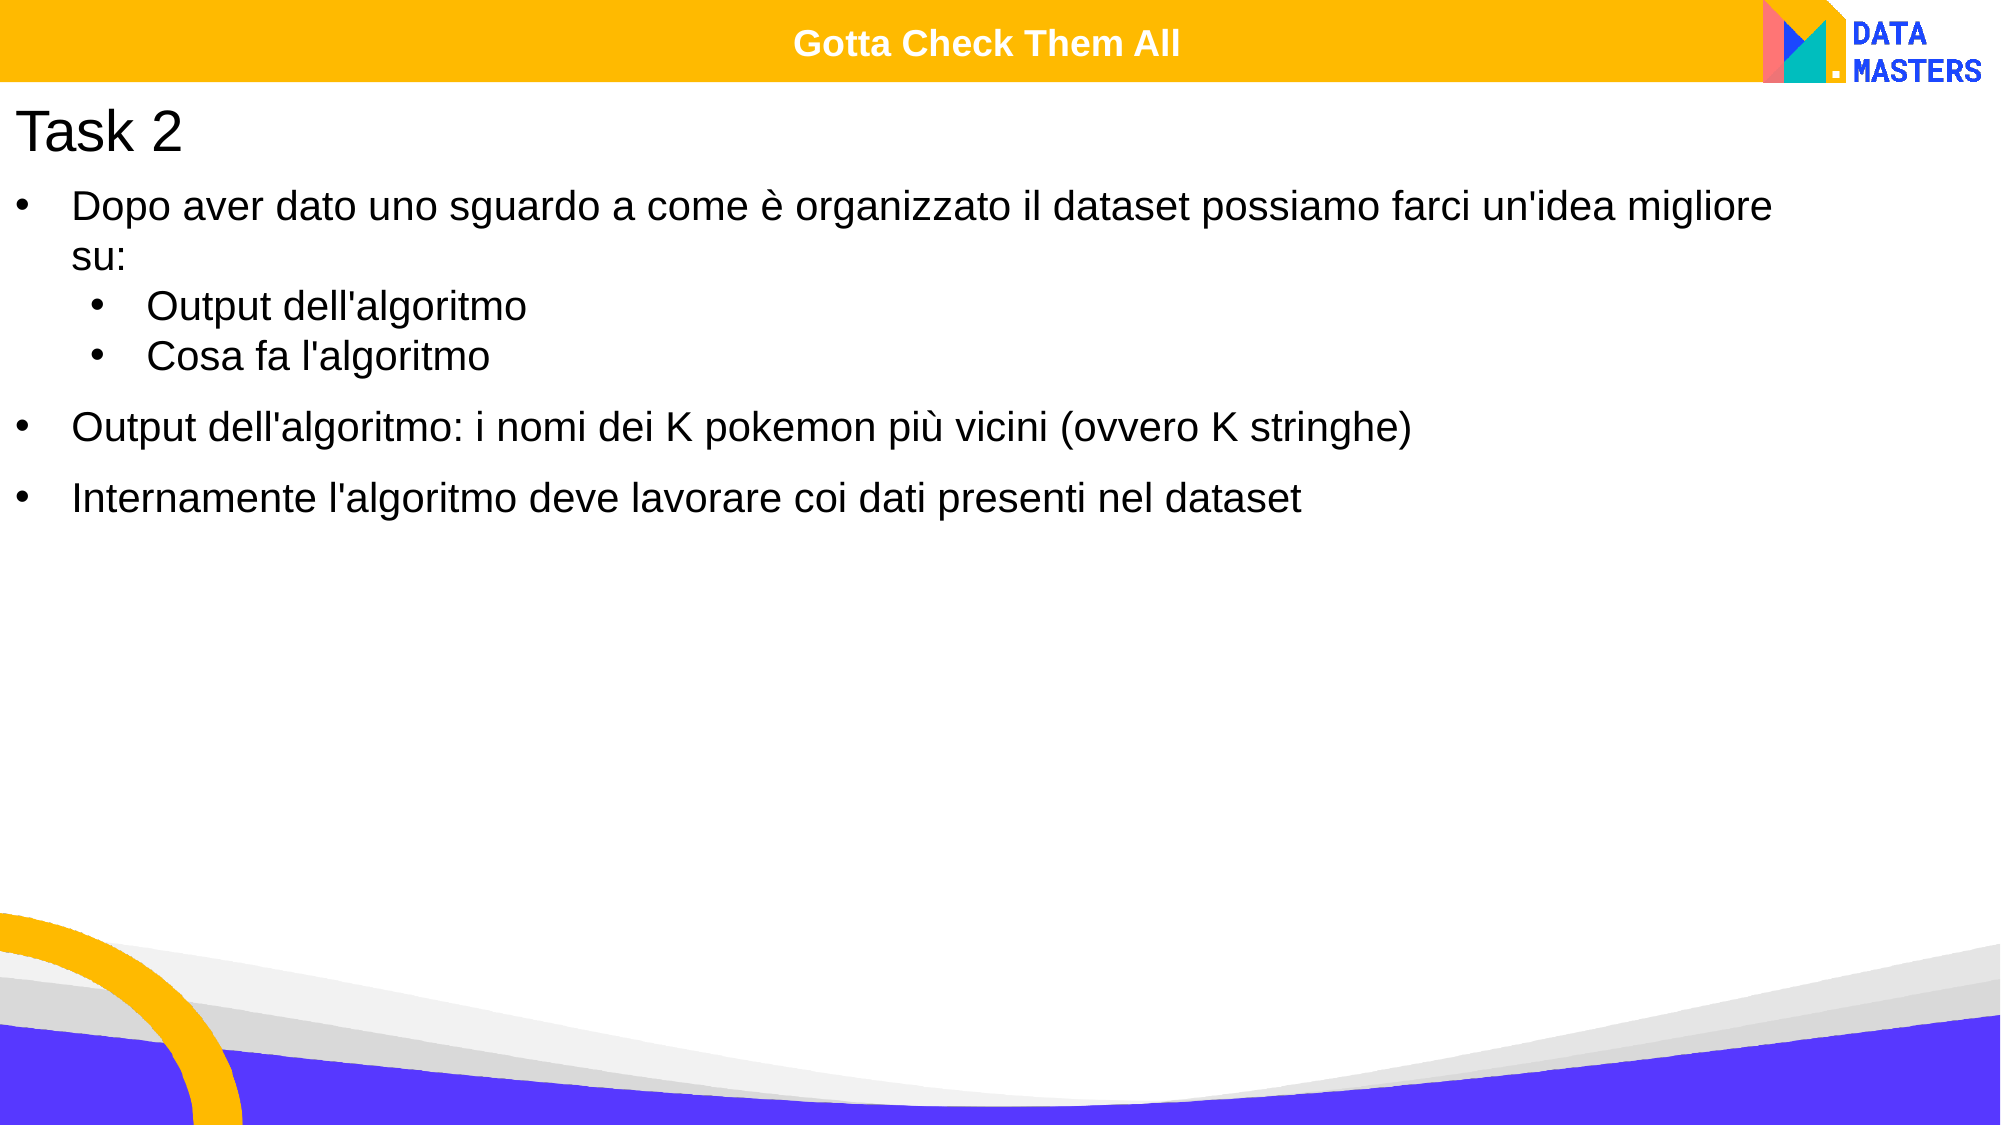

Gotta Check Them All
Task 2
Dopo aver dato uno sguardo a come è organizzato il dataset possiamo farci un'idea migliore su:
Output dell'algoritmo
Cosa fa l'algoritmo
Output dell'algoritmo: i nomi dei K pokemon più vicini (ovvero K stringhe)
Internamente l'algoritmo deve lavorare coi dati presenti nel dataset